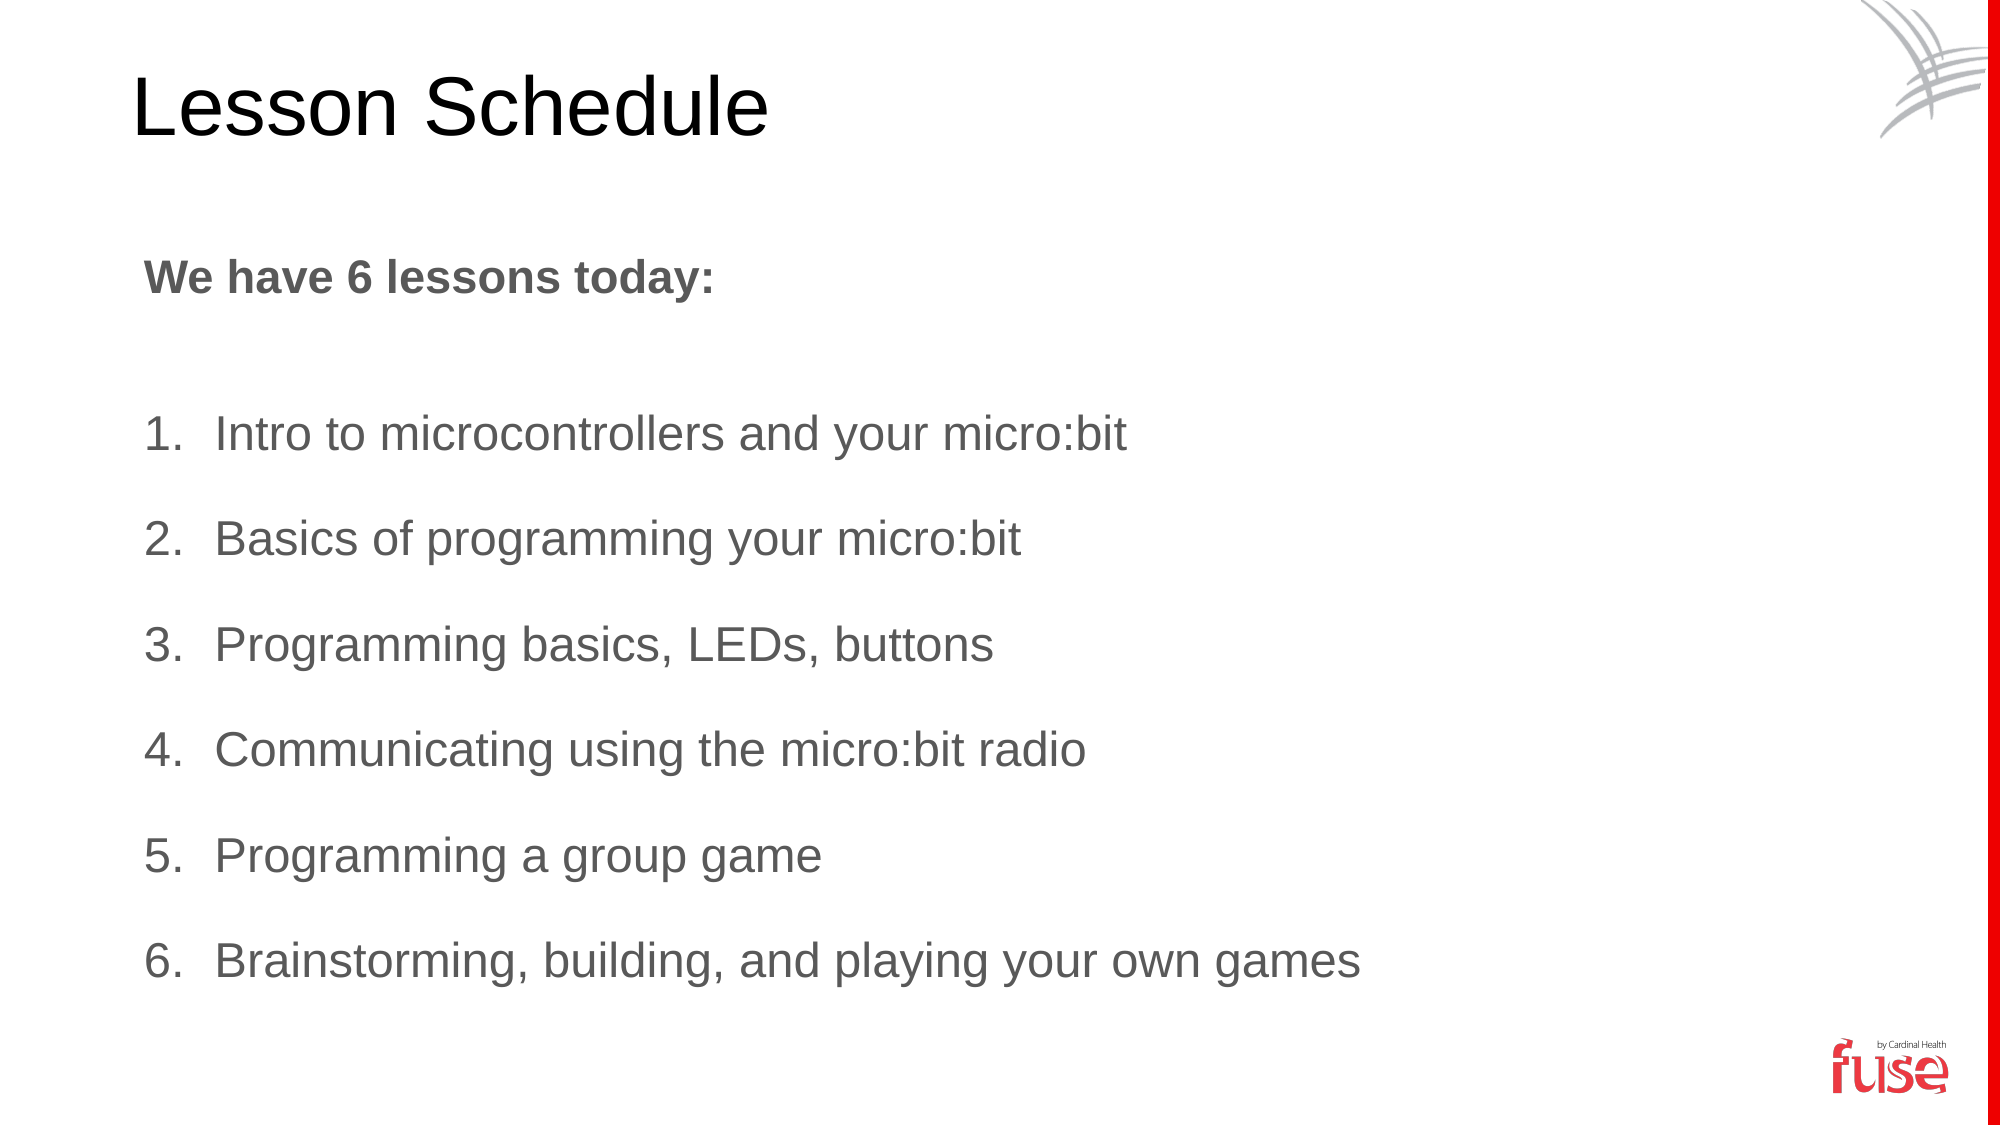

Lesson Schedule
We have 6 lessons today:

Intro to microcontrollers and your micro:bit

Basics of programming your micro:bit

Programming basics, LEDs, buttons

Communicating using the micro:bit radio

Programming a group game

Brainstorming, building, and playing your own games